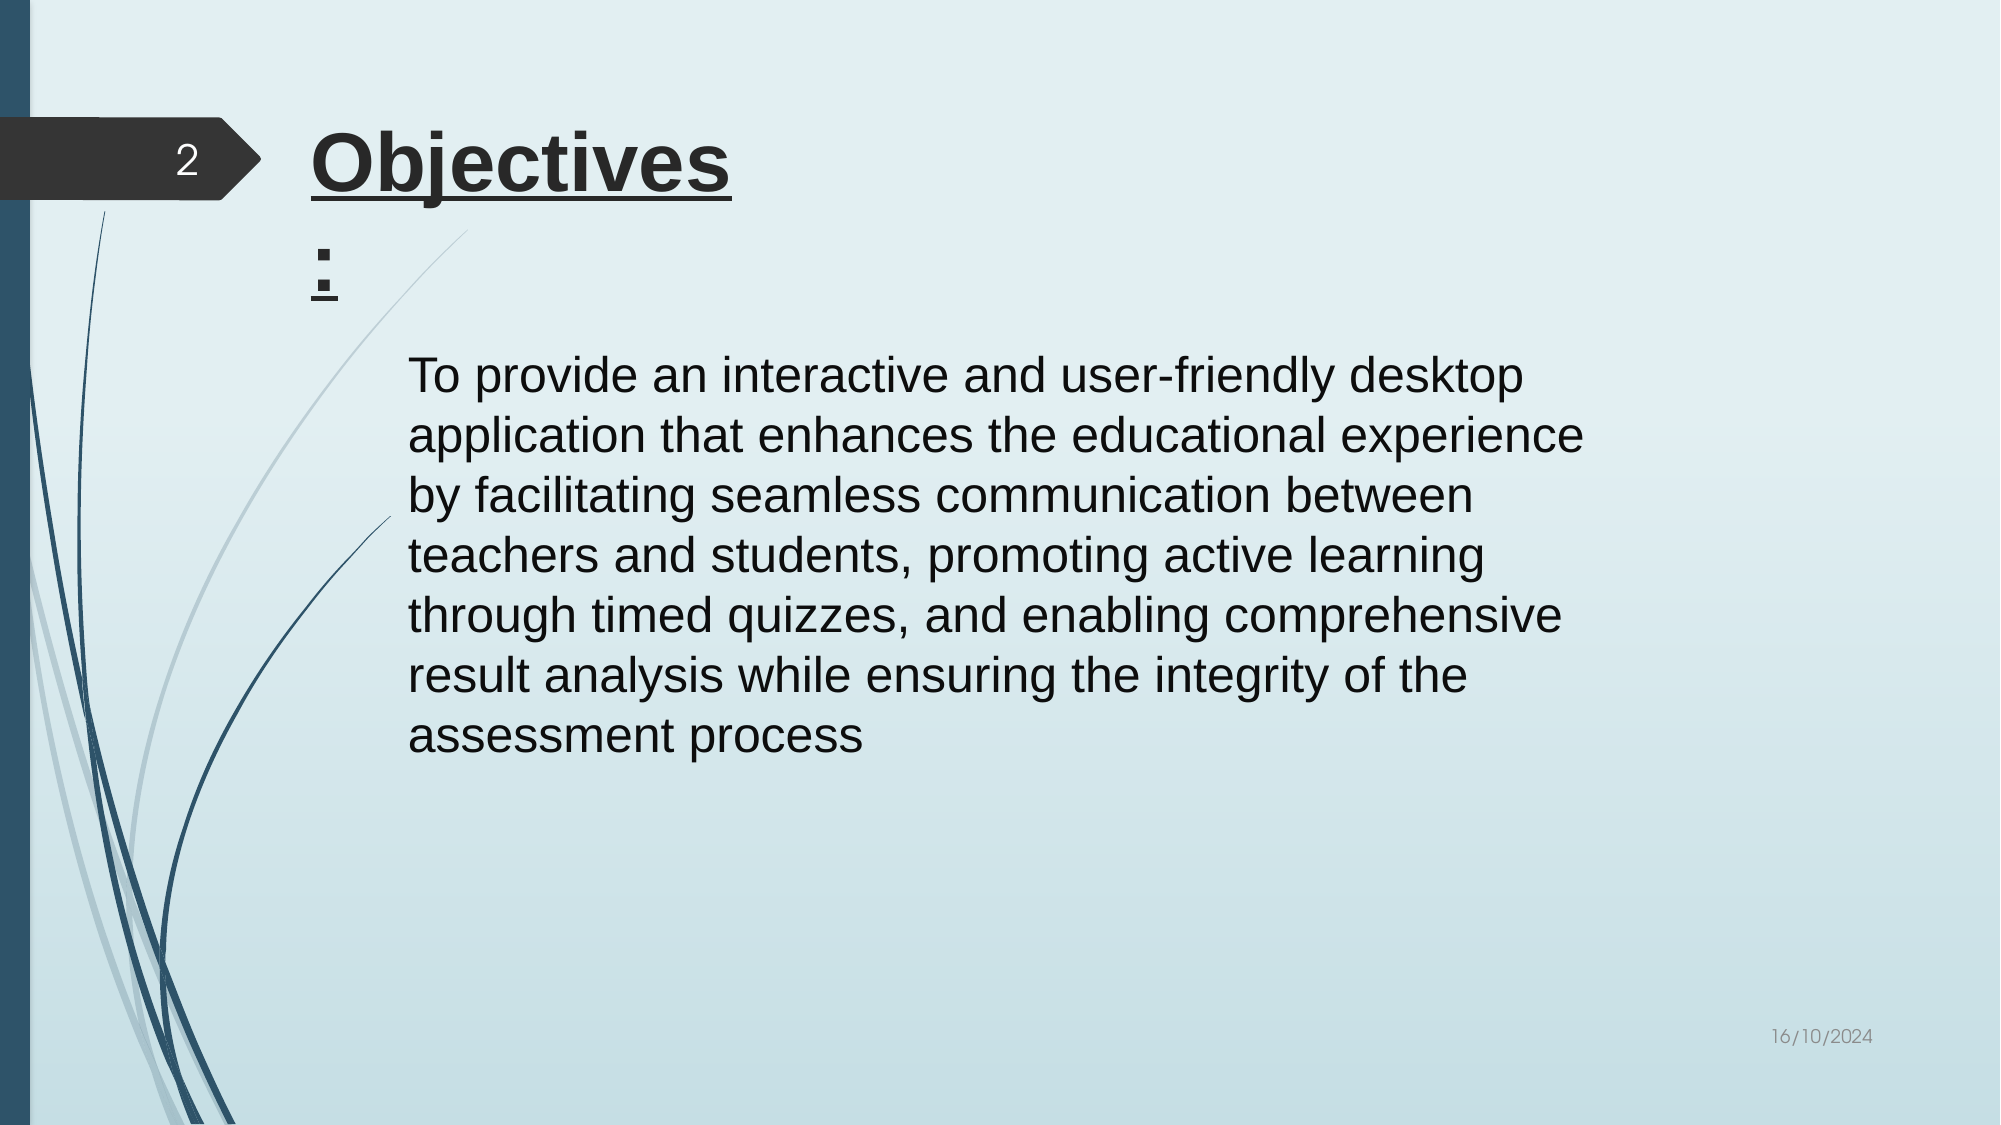

Objectives:
2
To provide an interactive and user-friendly desktop application that enhances the educational experience by facilitating seamless communication between teachers and students, promoting active learning through timed quizzes, and enabling comprehensive result analysis while ensuring the integrity of the assessment process
16/10/2024